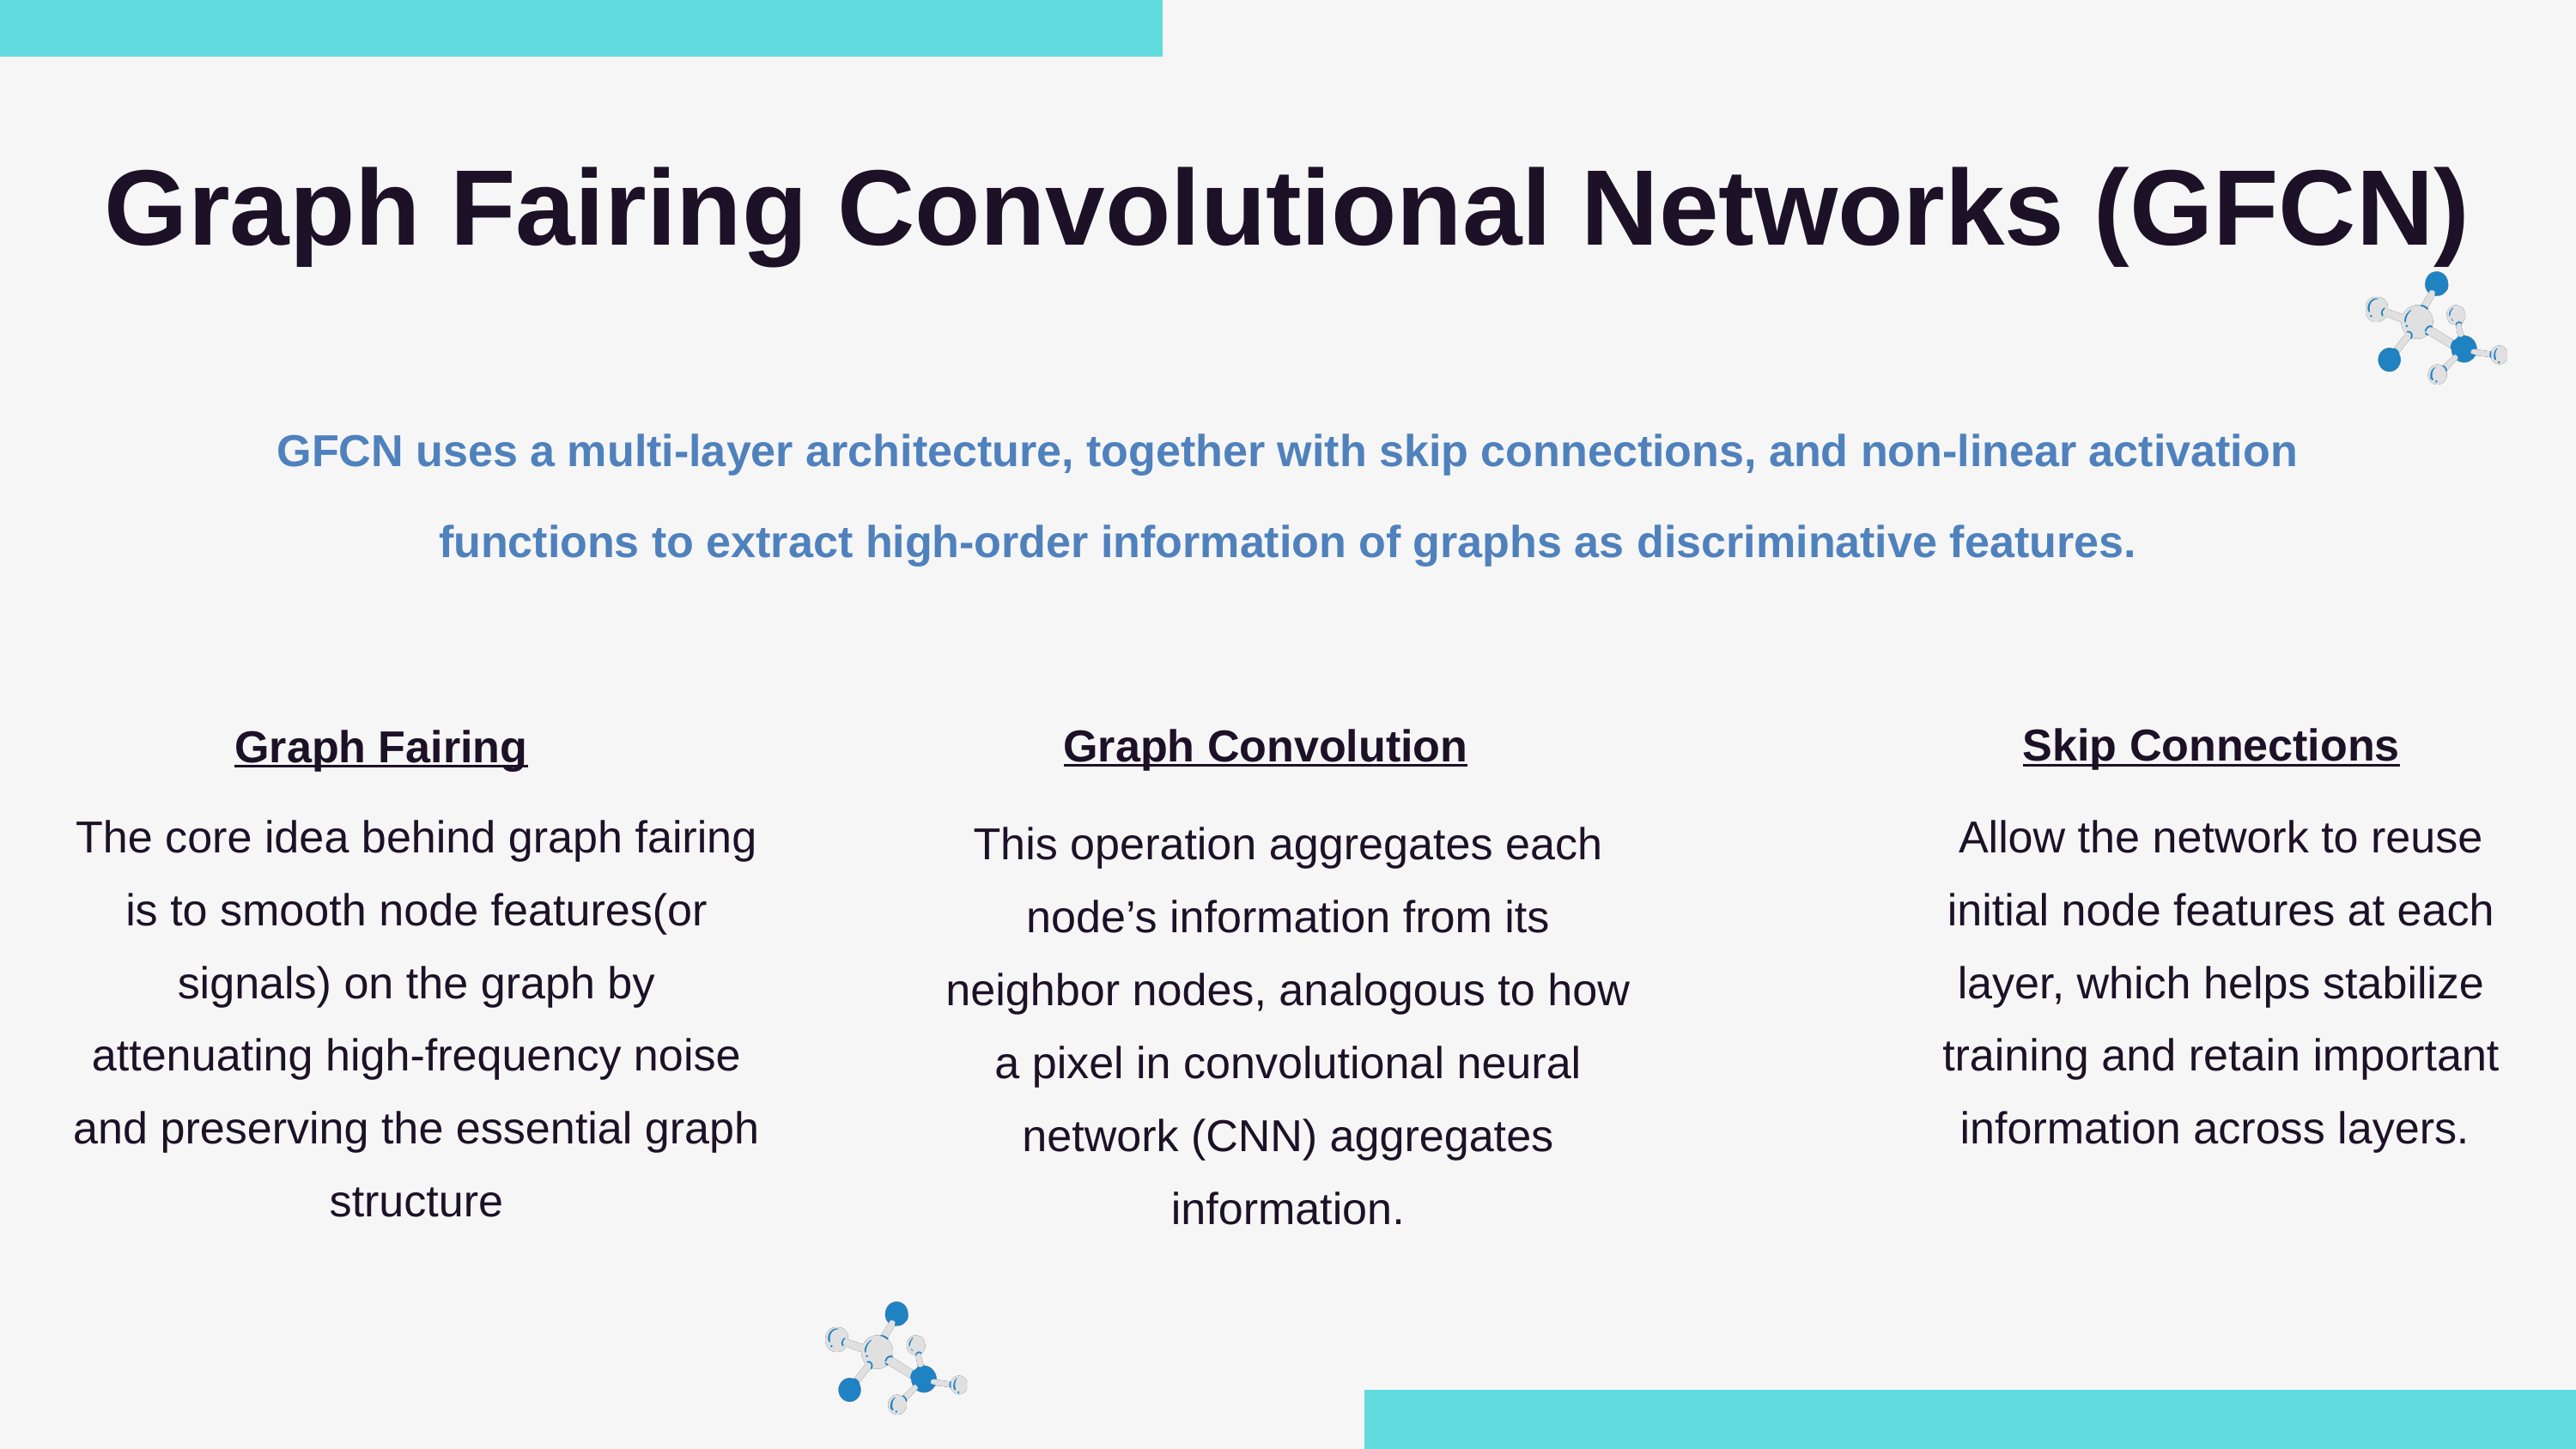

Graph Fairing Convolutional Networks (GFCN)

GFCN uses a multi-layer architecture, together with skip connections, and non-linear activation functions to extract high-order information of graphs as discriminative features.
Skip Connections
Graph Convolution
Graph Fairing
The core idea behind graph fairing is to smooth node features(or signals) on the graph by attenuating high-frequency noise and preserving the essential graph structure
Allow the network to reuse initial node features at each layer, which helps stabilize training and retain important information across layers.
This operation aggregates each node’s information from its neighbor nodes, analogous to how a pixel in convolutional neural network (CNN) aggregates information.